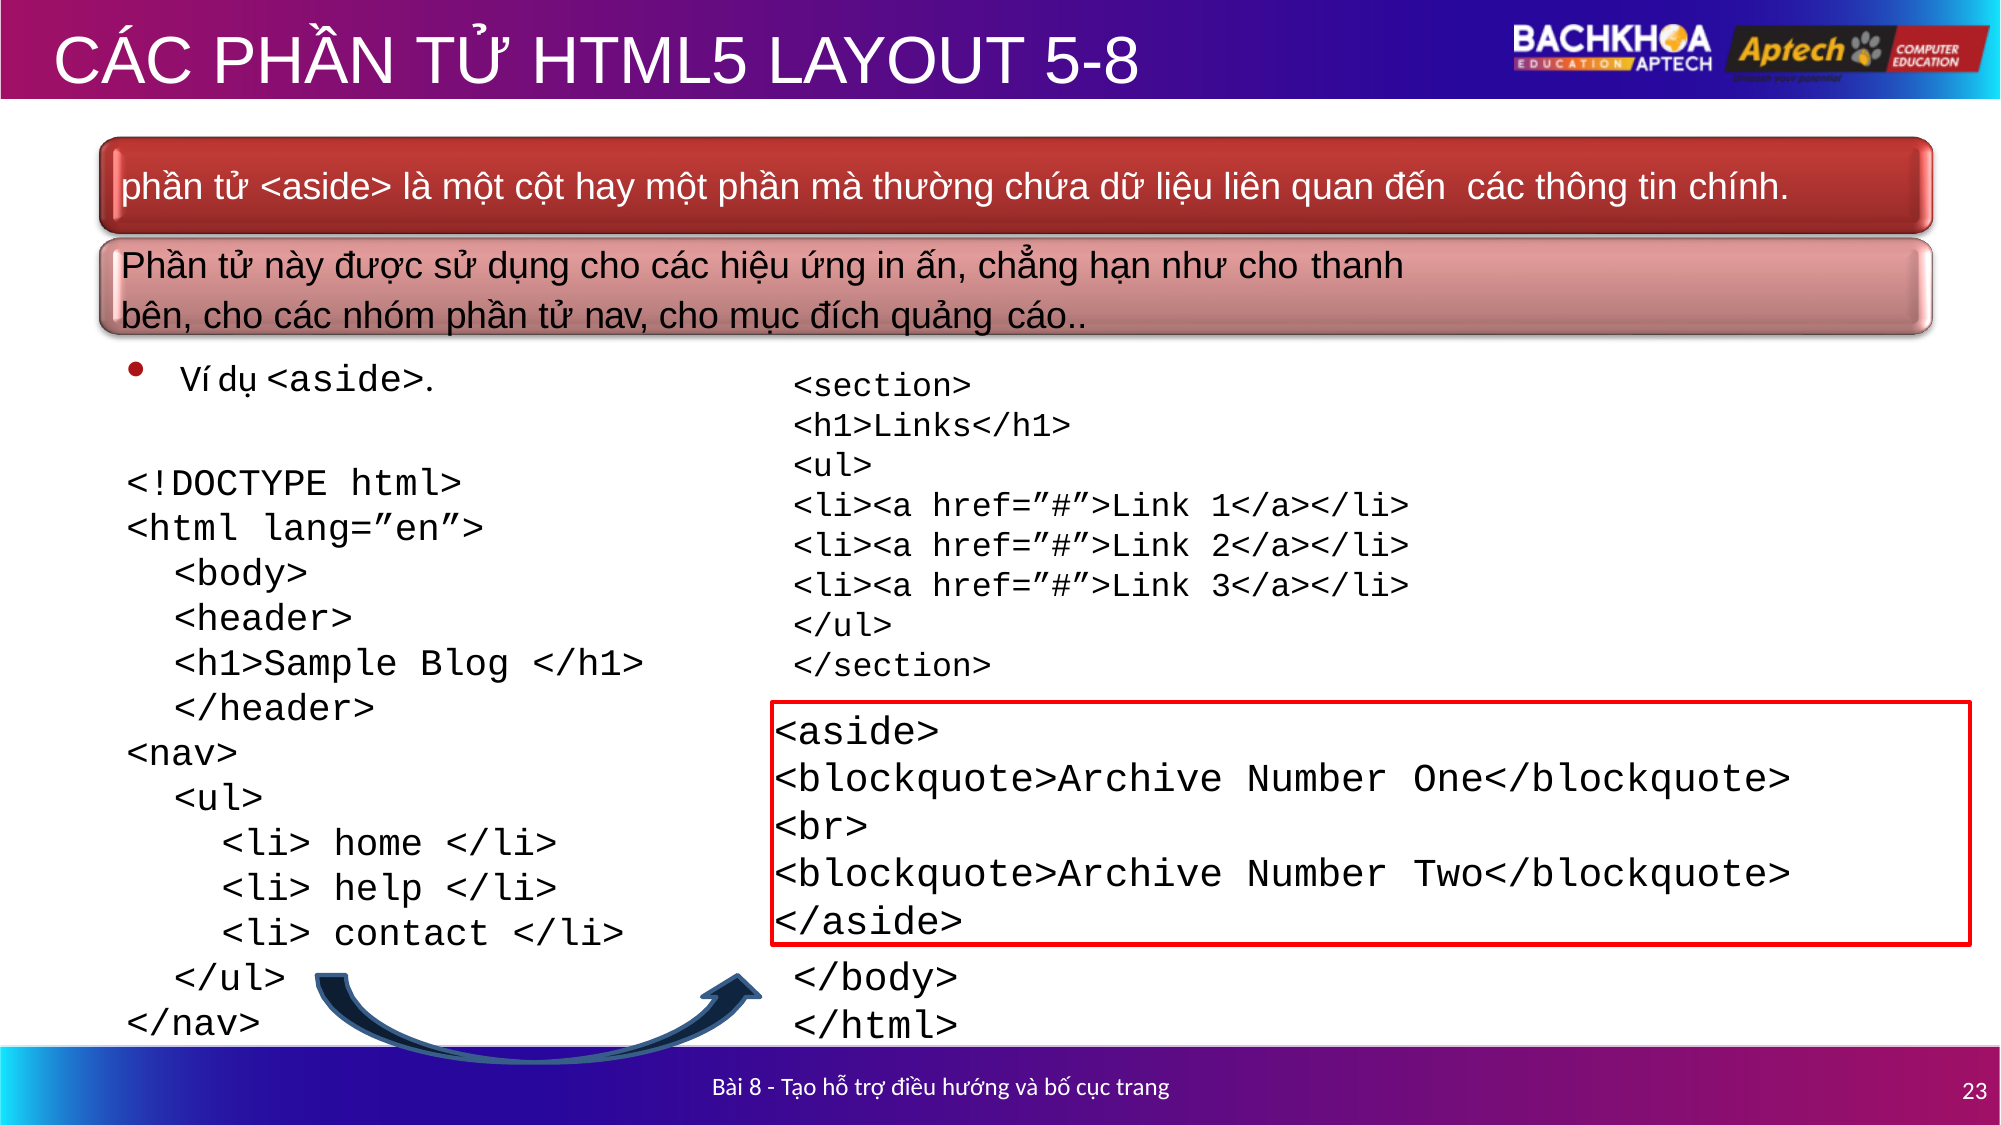

# CÁC PHẦN TỬ HTML5 LAYOUT 5-8

phần tử <aside> là một cột hay một phần mà thường chứa dữ liệu liên quan đến  các thông tin chính.
Phần tử này được sử dụng cho các hiệu ứng in ấn, chẳng hạn như cho thanh
bên, cho các nhóm phần tử nav, cho mục đích quảng cáo..

Ví dụ <aside>.
<!DOCTYPE html>
<html lang=”en”>
<body>
<header>
<h1>Sample Blog </h1>
</header>
<nav>
<ul>
<li> home </li>
<li> help </li>
<li> contact </li>
</ul>
</nav>
<section>
<h1>Links</h1>
<ul>
<li><a href=”#”>Link 1</a></li>
<li><a href=”#”>Link 2</a></li>
<li><a href=”#”>Link 3</a></li>
</ul>
</section>
<aside>
<blockquote>Archive Number One</blockquote>
<br>
<blockquote>Archive Number Two</blockquote>
</aside>

</body>
</html>

Bài 8 - Tạo hỗ trợ điều hướng và bố cục trang
23